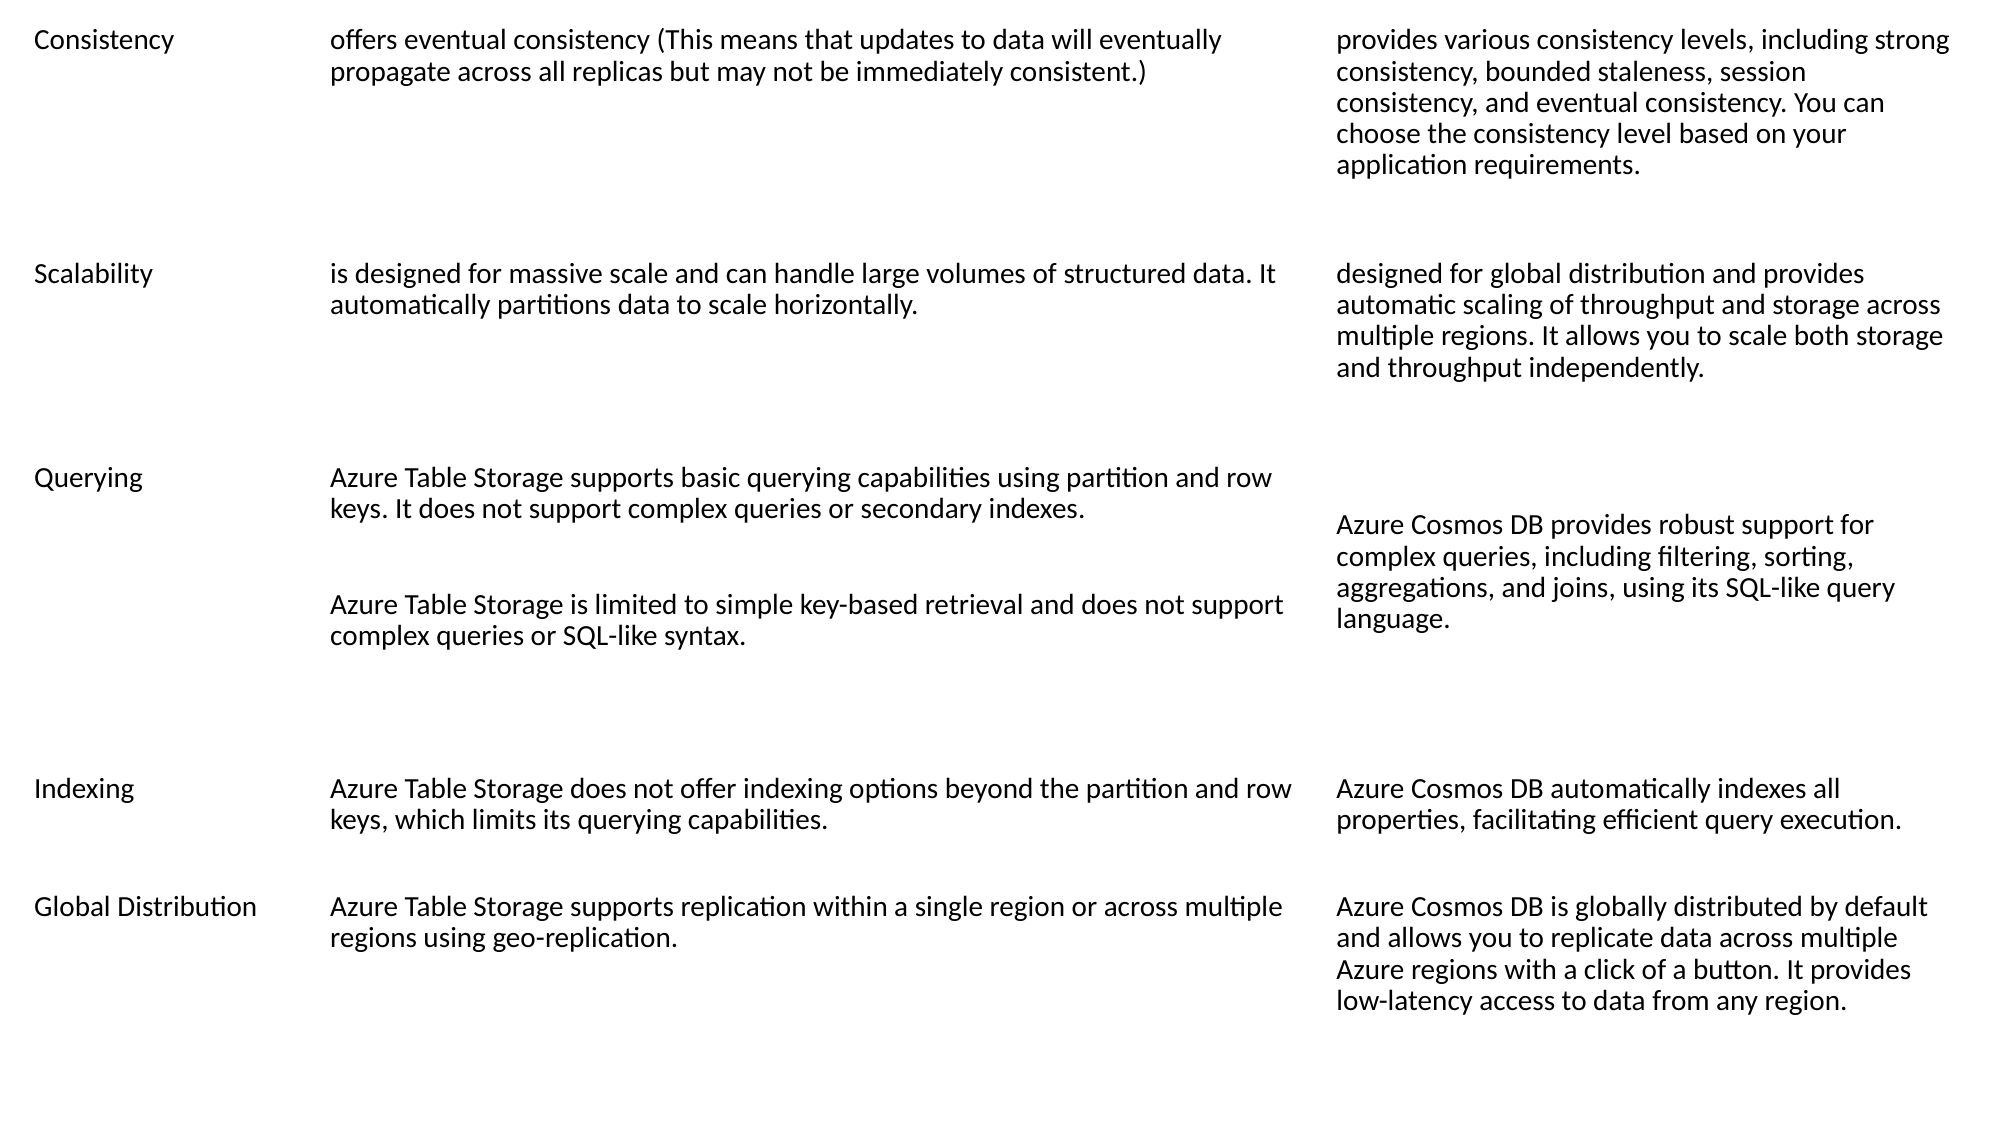

| Consistency | offers eventual consistency (This means that updates to data will eventually propagate across all replicas but may not be immediately consistent.) | provides various consistency levels, including strong consistency, bounded staleness, session consistency, and eventual consistency. You can choose the consistency level based on your application requirements. |
| --- | --- | --- |
| Scalability | is designed for massive scale and can handle large volumes of structured data. It automatically partitions data to scale horizontally. | designed for global distribution and provides automatic scaling of throughput and storage across multiple regions. It allows you to scale both storage and throughput independently. |
| Querying | Azure Table Storage supports basic querying capabilities using partition and row keys. It does not support complex queries or secondary indexes.   Azure Table Storage is limited to simple key-based retrieval and does not support complex queries or SQL-like syntax. | Azure Cosmos DB provides robust support for complex queries, including filtering, sorting, aggregations, and joins, using its SQL-like query language. |
| Indexing | Azure Table Storage does not offer indexing options beyond the partition and row keys, which limits its querying capabilities. | Azure Cosmos DB automatically indexes all properties, facilitating efficient query execution. |
| Global Distribution | Azure Table Storage supports replication within a single region or across multiple regions using geo-replication. | Azure Cosmos DB is globally distributed by default and allows you to replicate data across multiple Azure regions with a click of a button. It provides low-latency access to data from any region. |
#